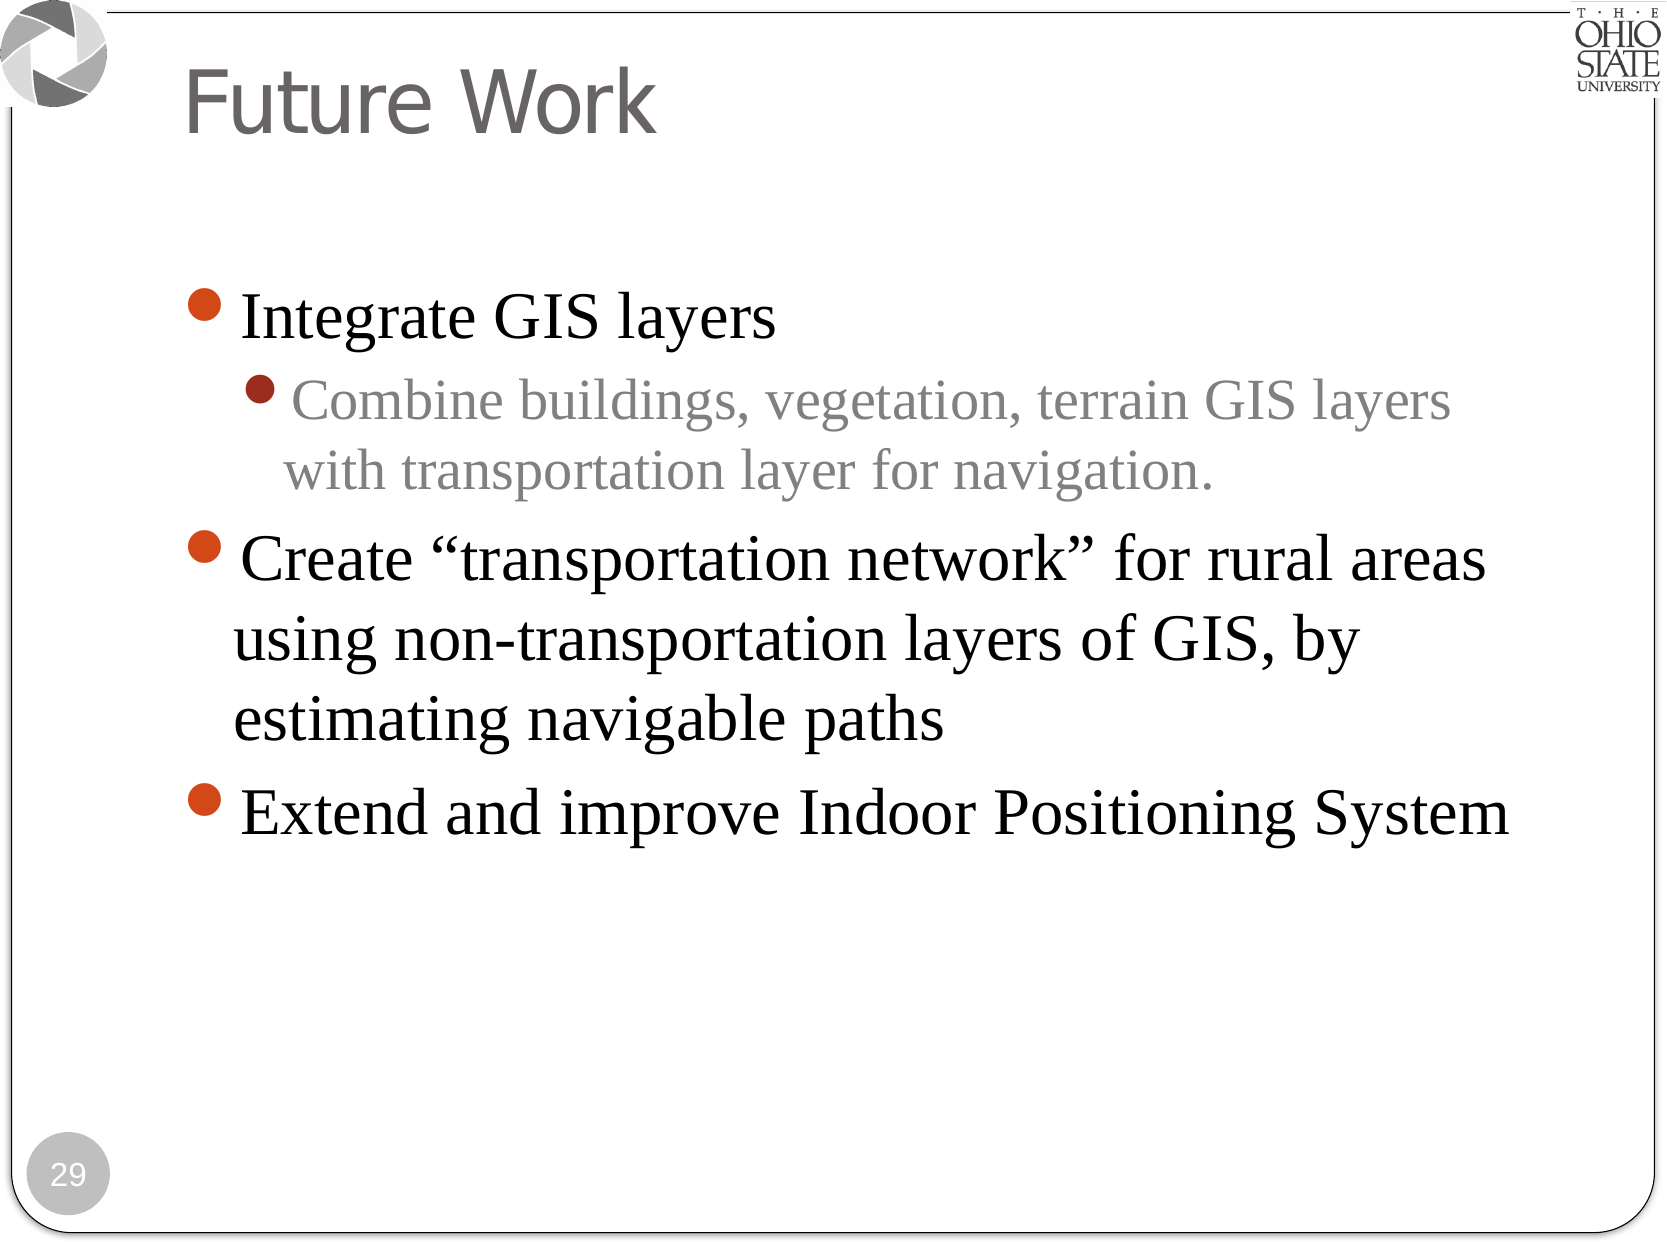

# Future Work
Integrate GIS layers
Combine buildings, vegetation, terrain GIS layers with transportation layer for navigation.
Create “transportation network” for rural areas using non-transportation layers of GIS, by estimating navigable paths
Extend and improve Indoor Positioning System

29